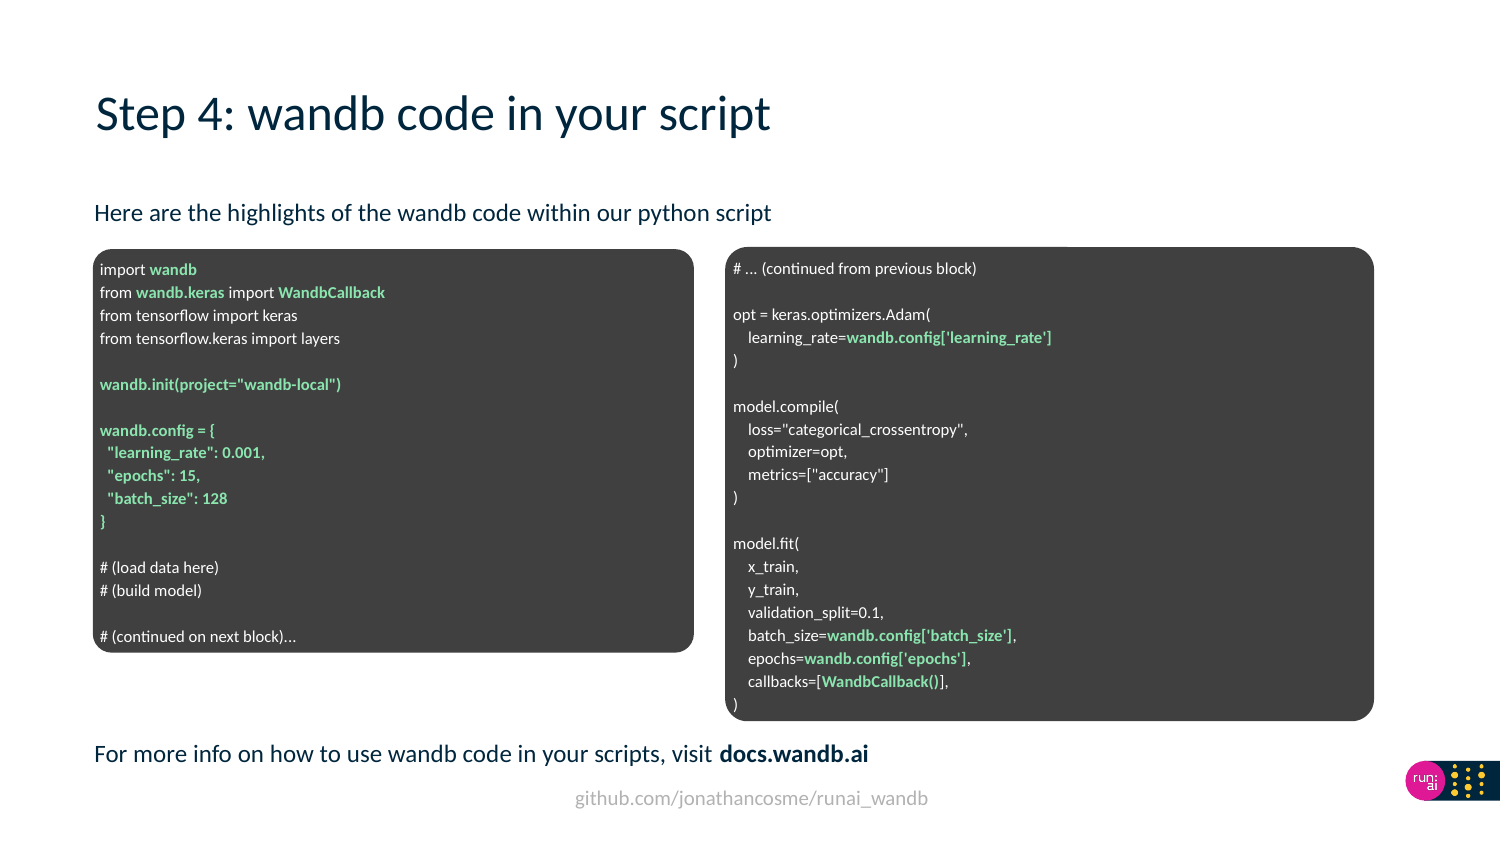

# Step 4: wandb code in your script
Here are the highlights of the wandb code within our python script
# ... (continued from previous block)

opt = keras.optimizers.Adam(
    learning_rate=wandb.config['learning_rate']
)

model.compile(
    loss="categorical_crossentropy",
    optimizer=opt,
    metrics=["accuracy"]
)

model.fit(
    x_train,
    y_train,
    validation_split=0.1,
    batch_size=wandb.config['batch_size'],
    epochs=wandb.config['epochs'],
    callbacks=[WandbCallback()],
)
import wandb
from wandb.keras import WandbCallback
from tensorflow import keras
from tensorflow.keras import layers

wandb.init(project="wandb-local")

wandb.config = {
  "learning_rate": 0.001,
  "epochs": 15,
  "batch_size": 128
}

# (load data here)
# (build model)

# (continued on next block)...
For more info on how to use wandb code in your scripts, visit docs.wandb.ai